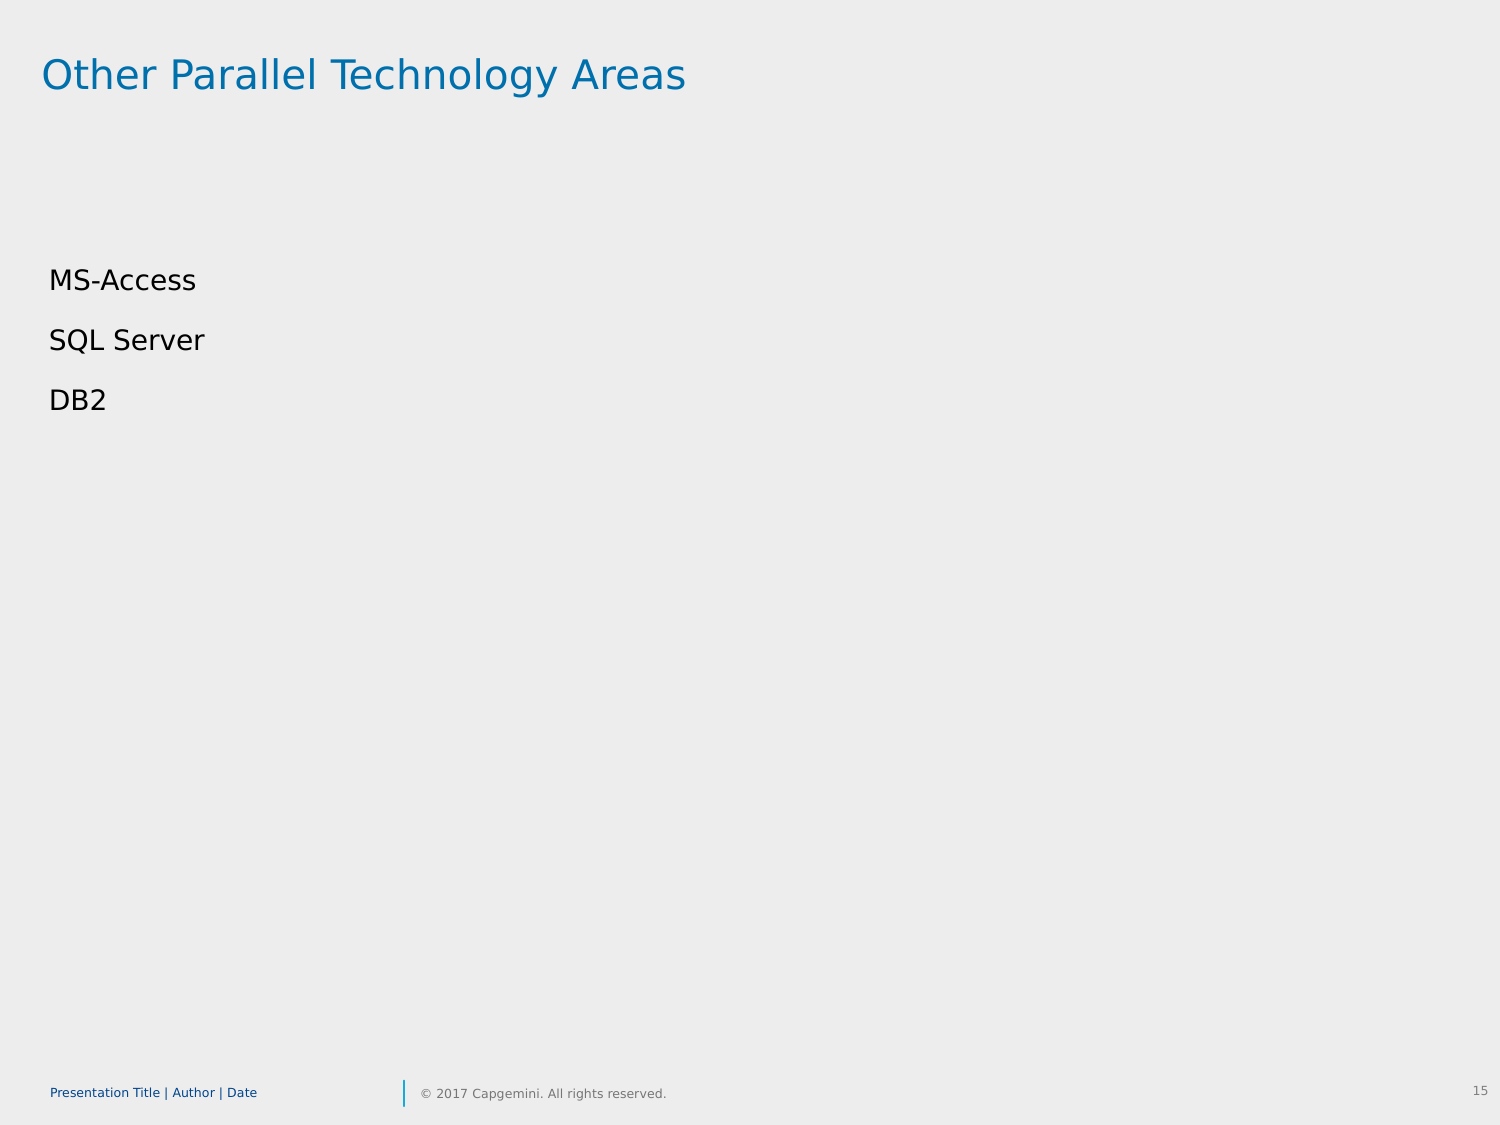

Other Parallel Technology Areas
MS-Access
SQL Server
DB2